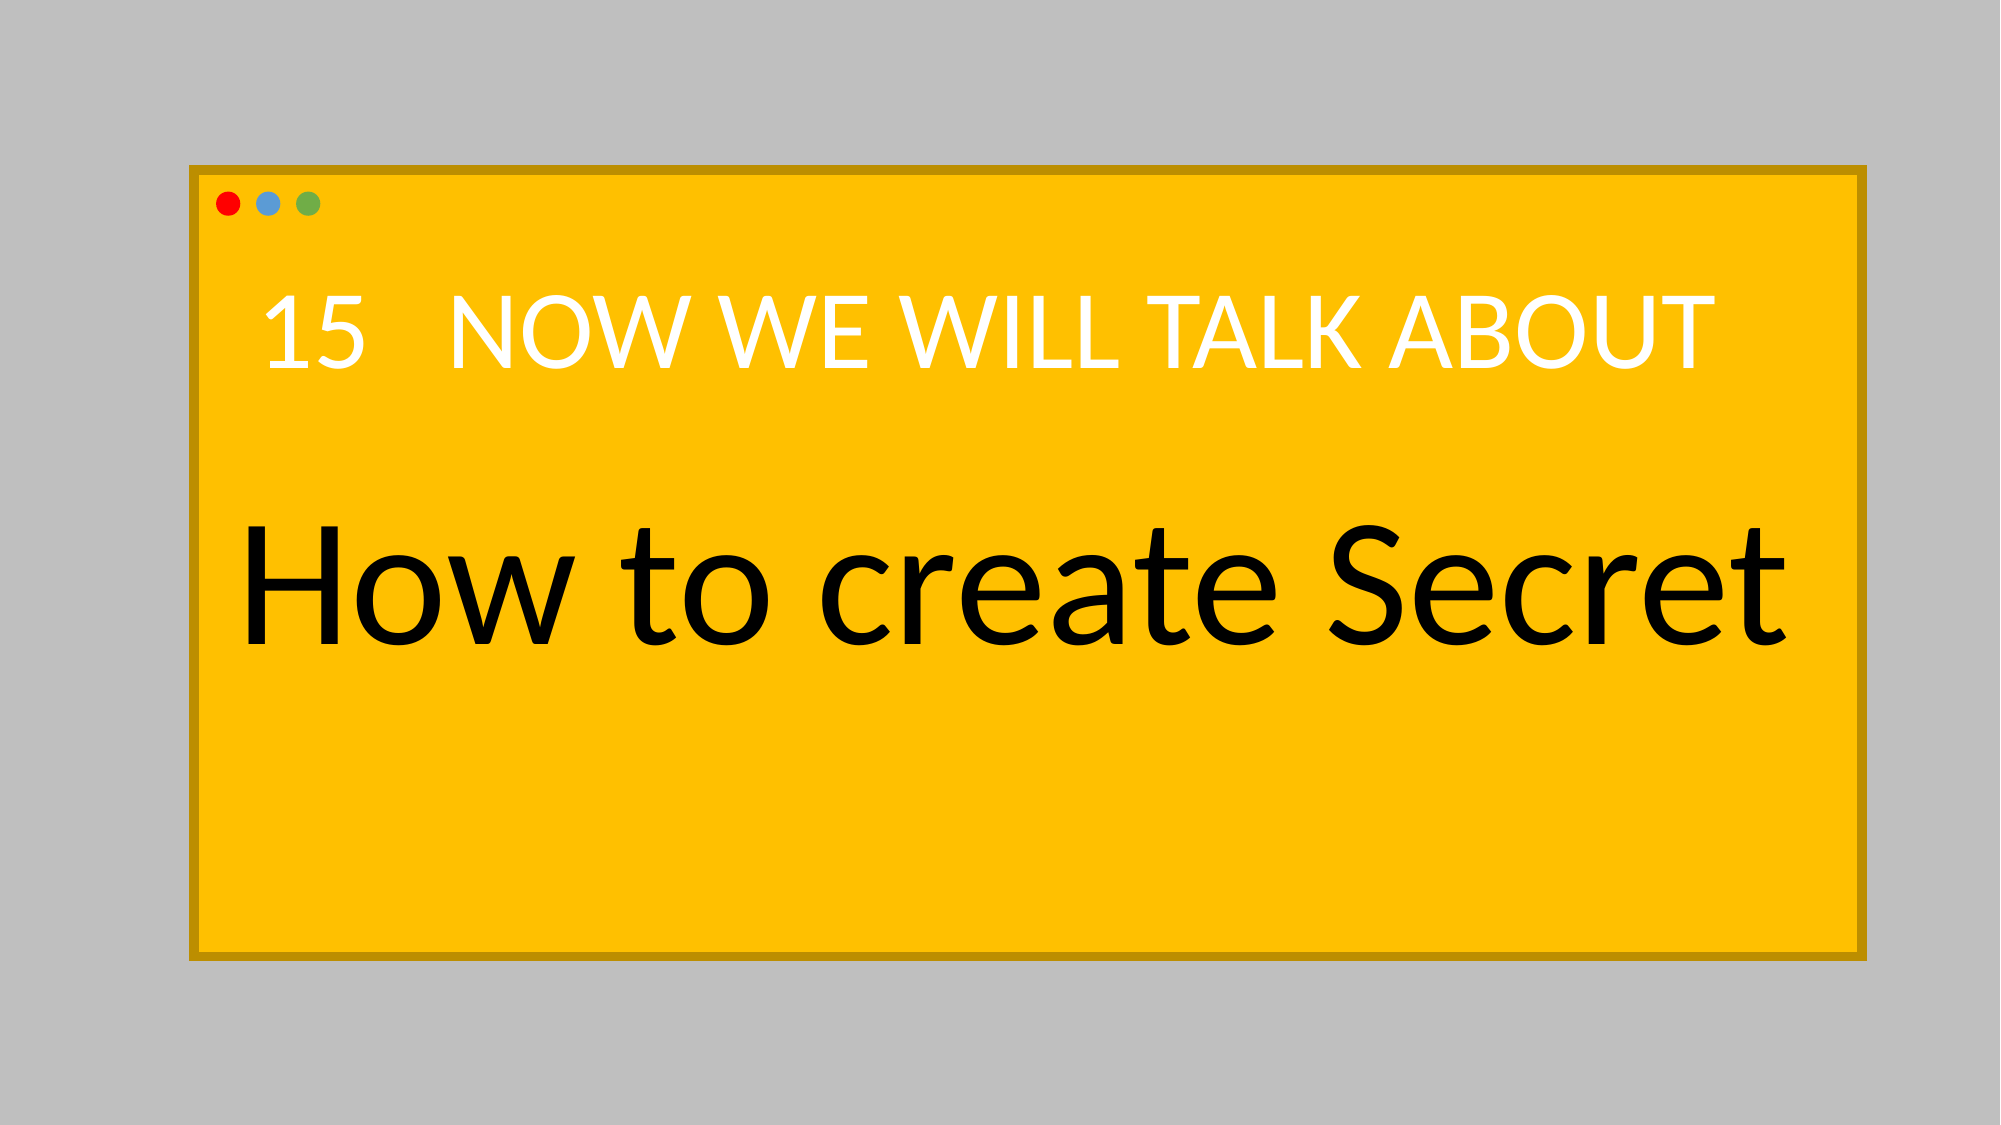

15   NOW WE WILL TALK ABOUT
How to create Secret